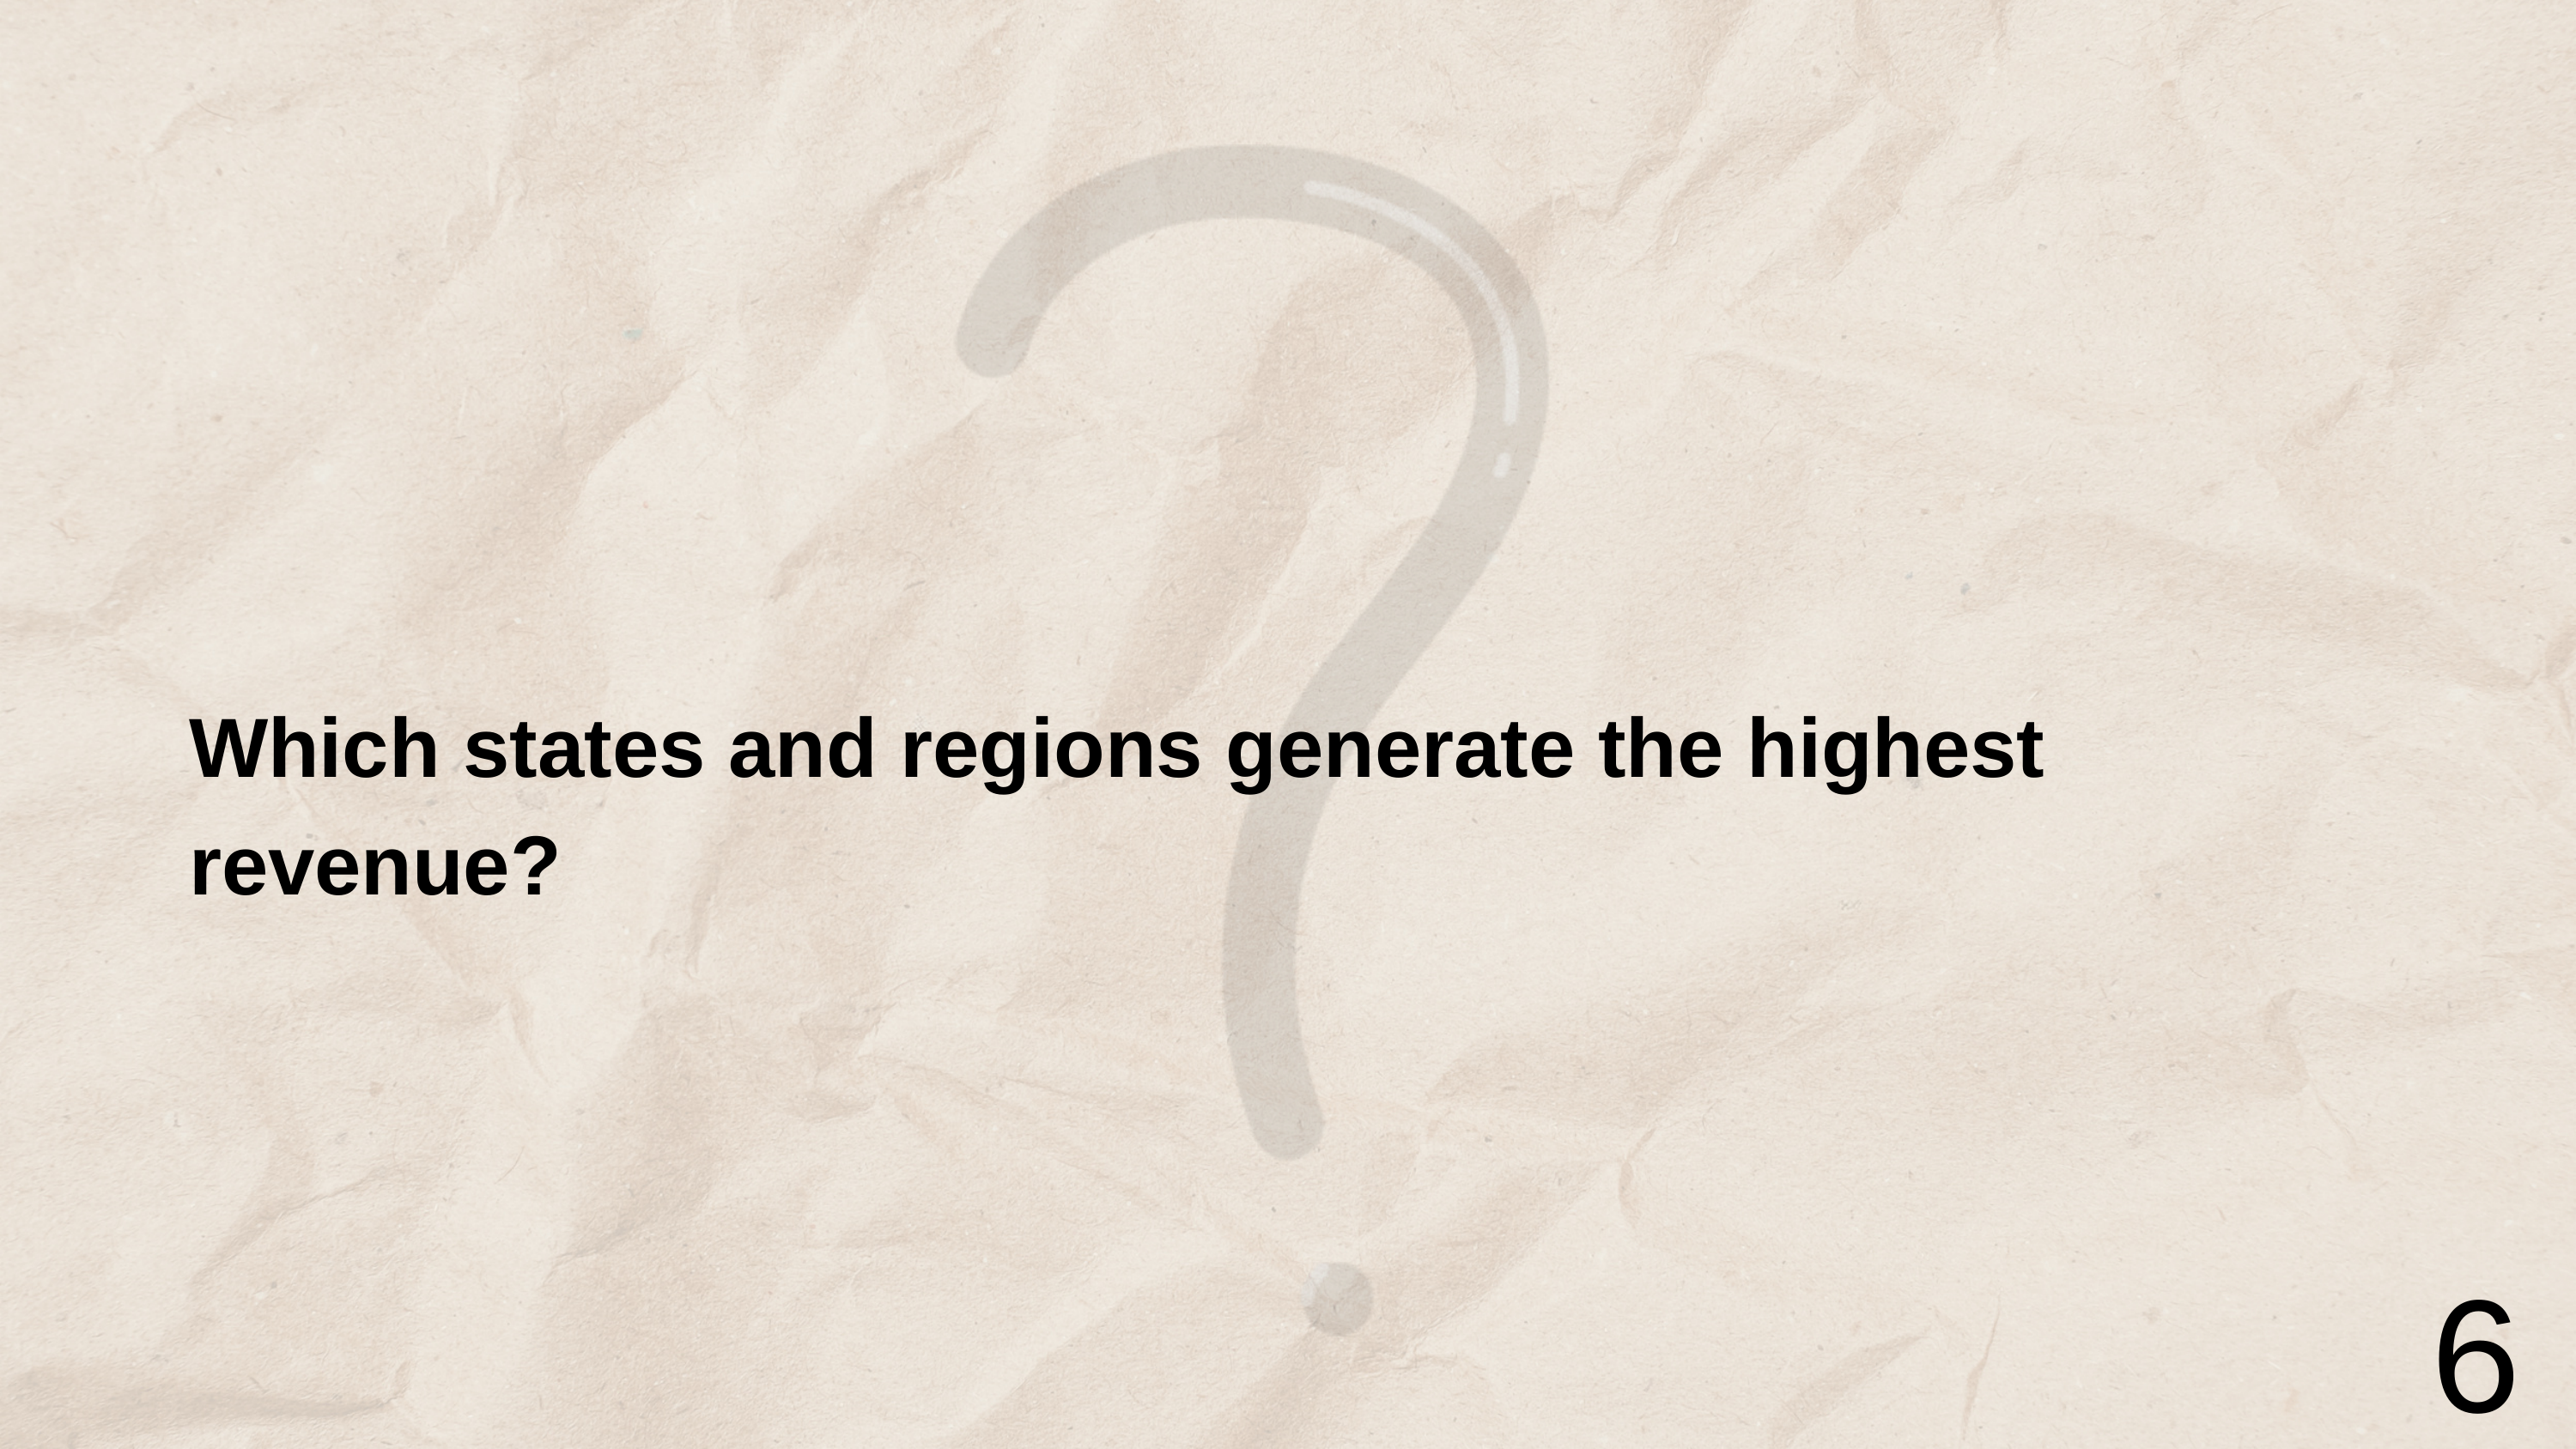

Which states and regions generate the highest revenue?
6